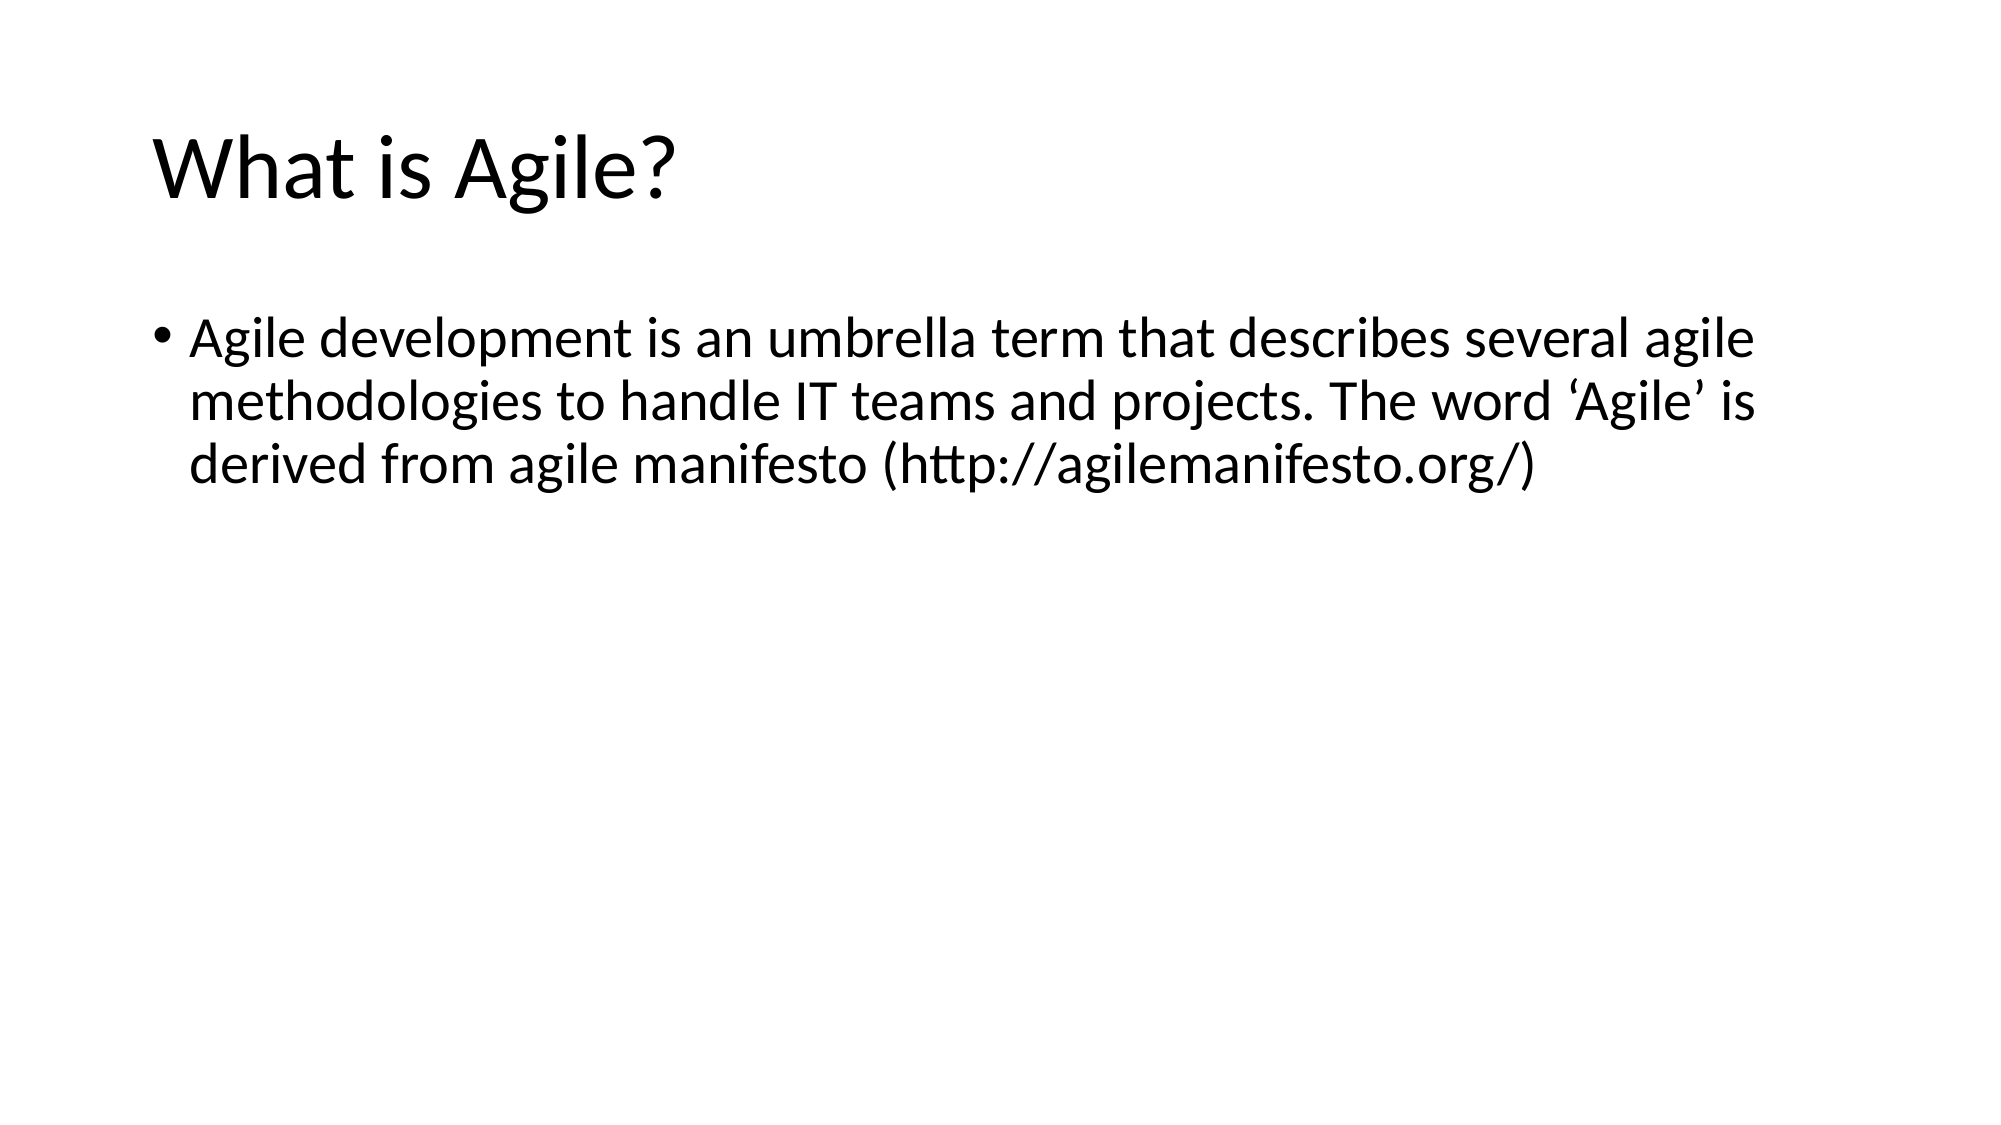

# What is Agile?
Agile development is an umbrella term that describes several agile methodologies to handle IT teams and projects. The word ‘Agile’ is derived from agile manifesto (http://agilemanifesto.org/)